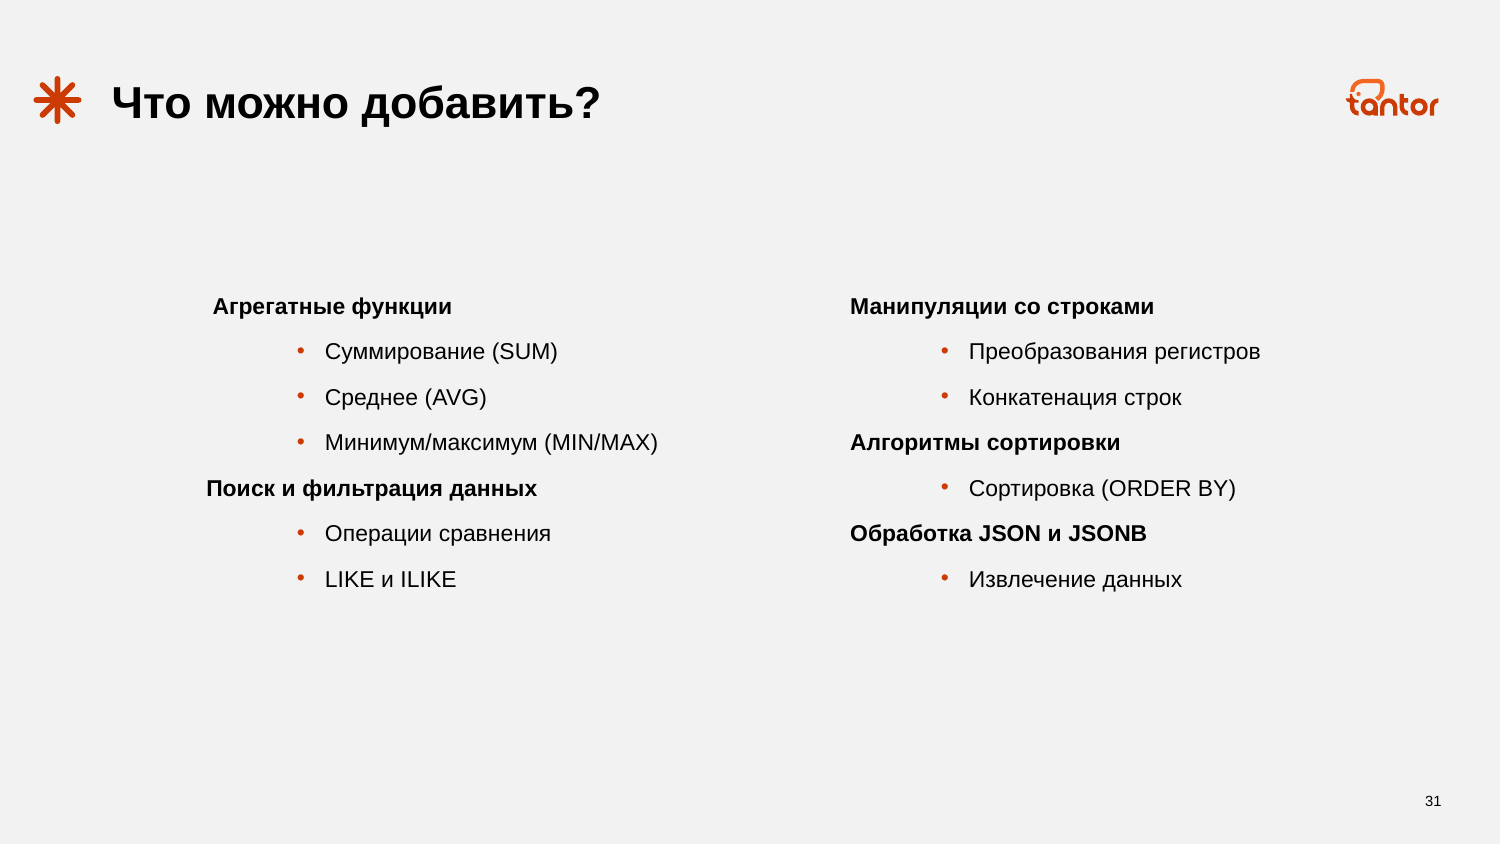

# Что можно добавить?
 Агрегатные функции
Суммирование (SUM)
Среднее (AVG)
Минимум/максимум (MIN/MAX)
Поиск и фильтрация данных
Операции сравнения
LIKE и ILIKE
Манипуляции со строками
Преобразования регистров
Конкатенация строк
Алгоритмы сортировки
Сортировка (ORDER BY)
Обработка JSON и JSONB
Извлечение данных